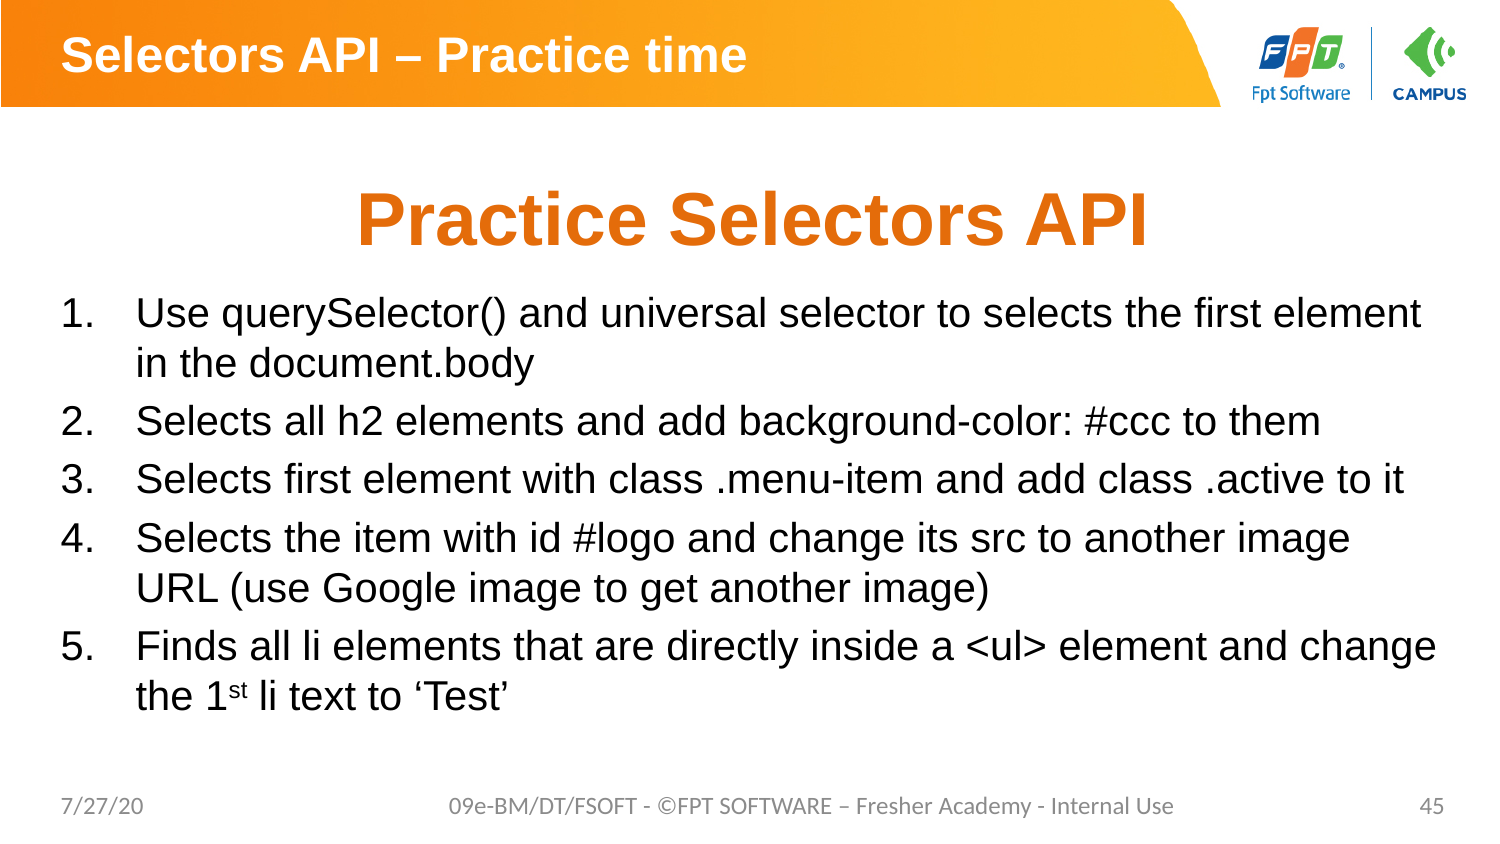

# Selectors API – Practice time
Practice Selectors API

Use querySelector() and universal selector to selects the first element in the document.body
Selects all h2 elements and add background-color: #ccc to them
Selects first element with class .menu-item and add class .active to it
Selects the item with id #logo and change its src to another image URL (use Google image to get another image)
Finds all li elements that are directly inside a <ul> element and change the 1st li text to ‘Test’

7/27/20
09e-BM/DT/FSOFT - ©FPT SOFTWARE – Fresher Academy - Internal Use
45